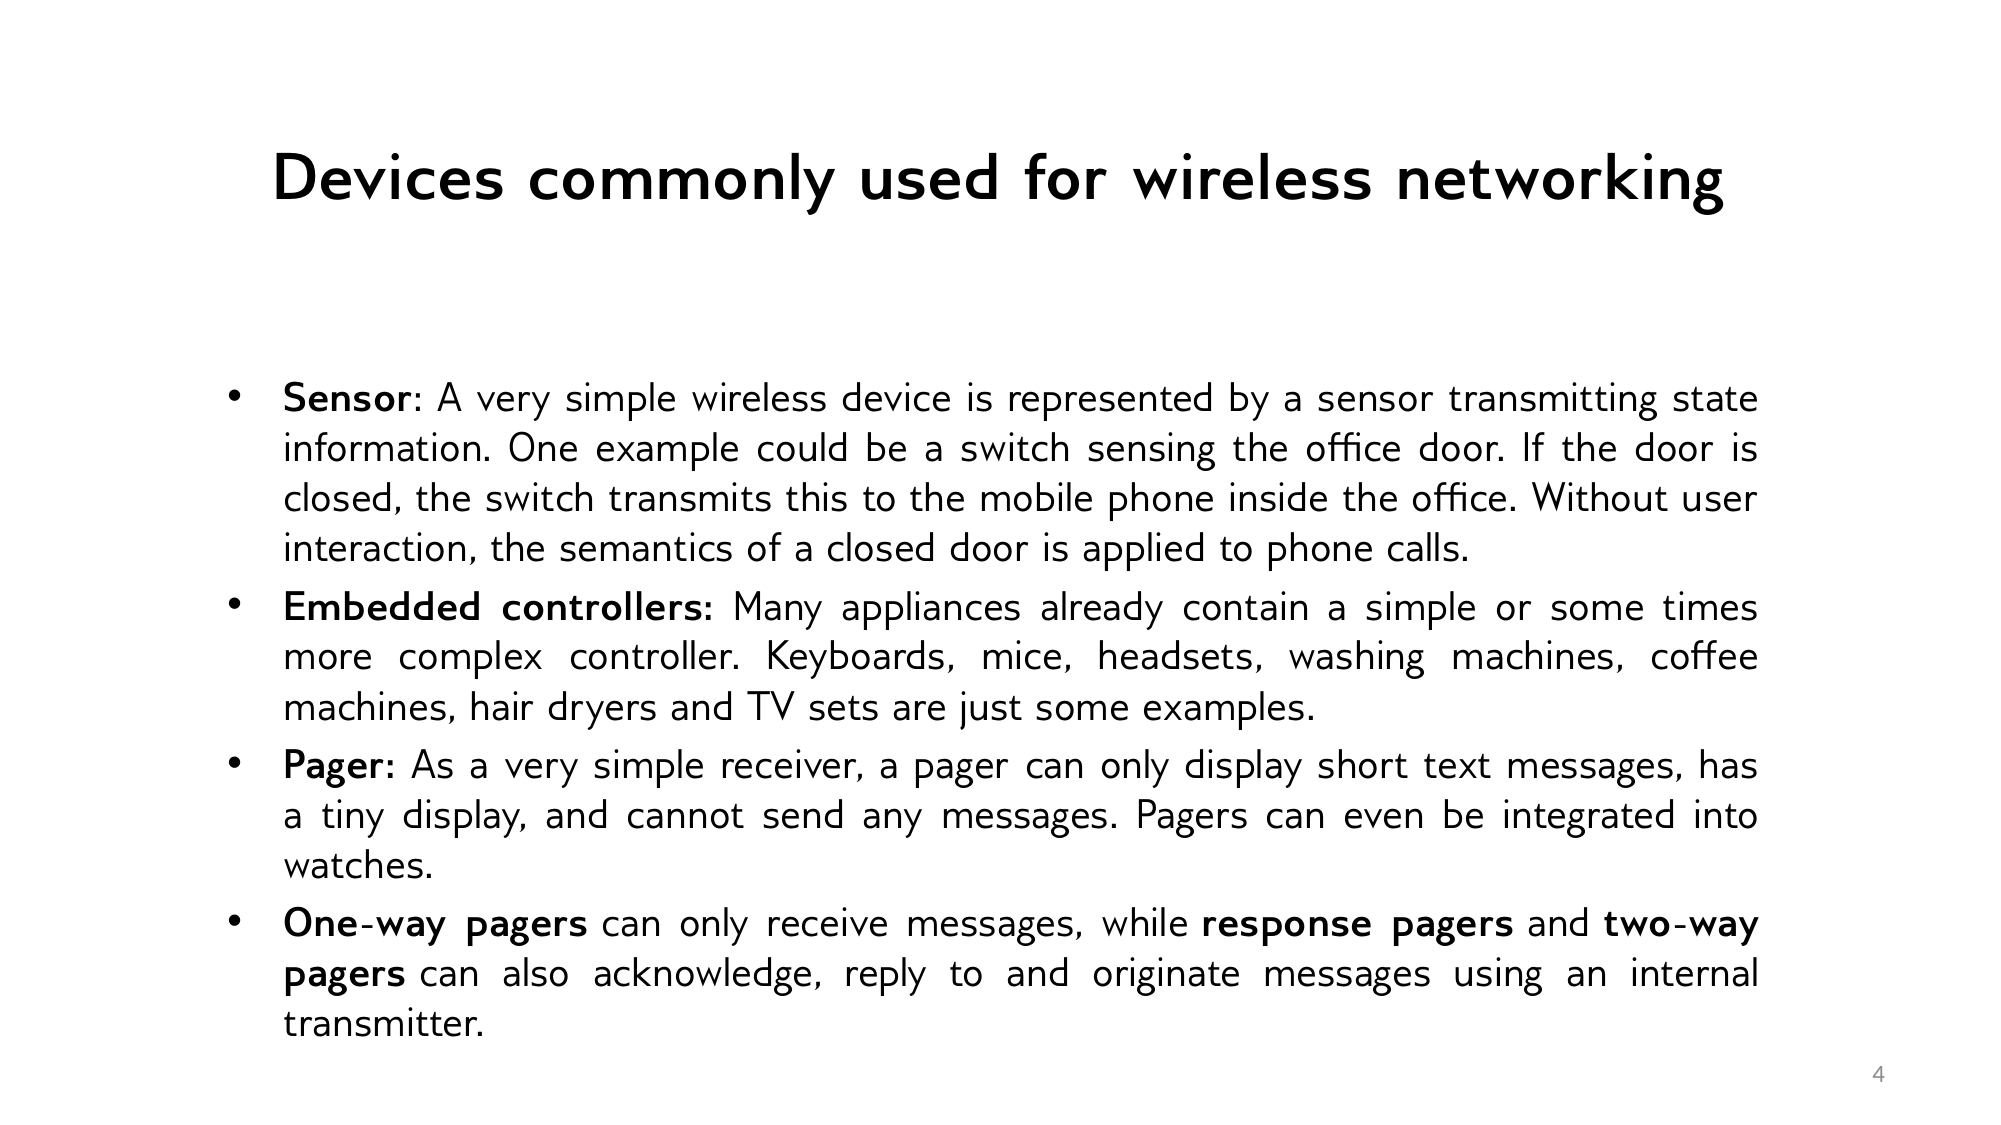

# Devices commonly used for wireless networking
Sensor: A very simple wireless device is represented by a sensor transmitting state information. One example could be a switch sensing the office door. If the door is closed, the switch transmits this to the mobile phone inside the office. Without user interaction, the semantics of a closed door is applied to phone calls.
Embedded controllers: Many appliances already contain a simple or some times more complex controller. Keyboards, mice, headsets, washing machines, coffee machines, hair dryers and TV sets are just some examples.
Pager: As a very simple receiver, a pager can only display short text messages, has a tiny display, and cannot send any messages. Pagers can even be integrated into watches.
One-way pagers can only receive messages, while response pagers and two-way pagers can also acknowledge, reply to and originate messages using an internal transmitter.

4